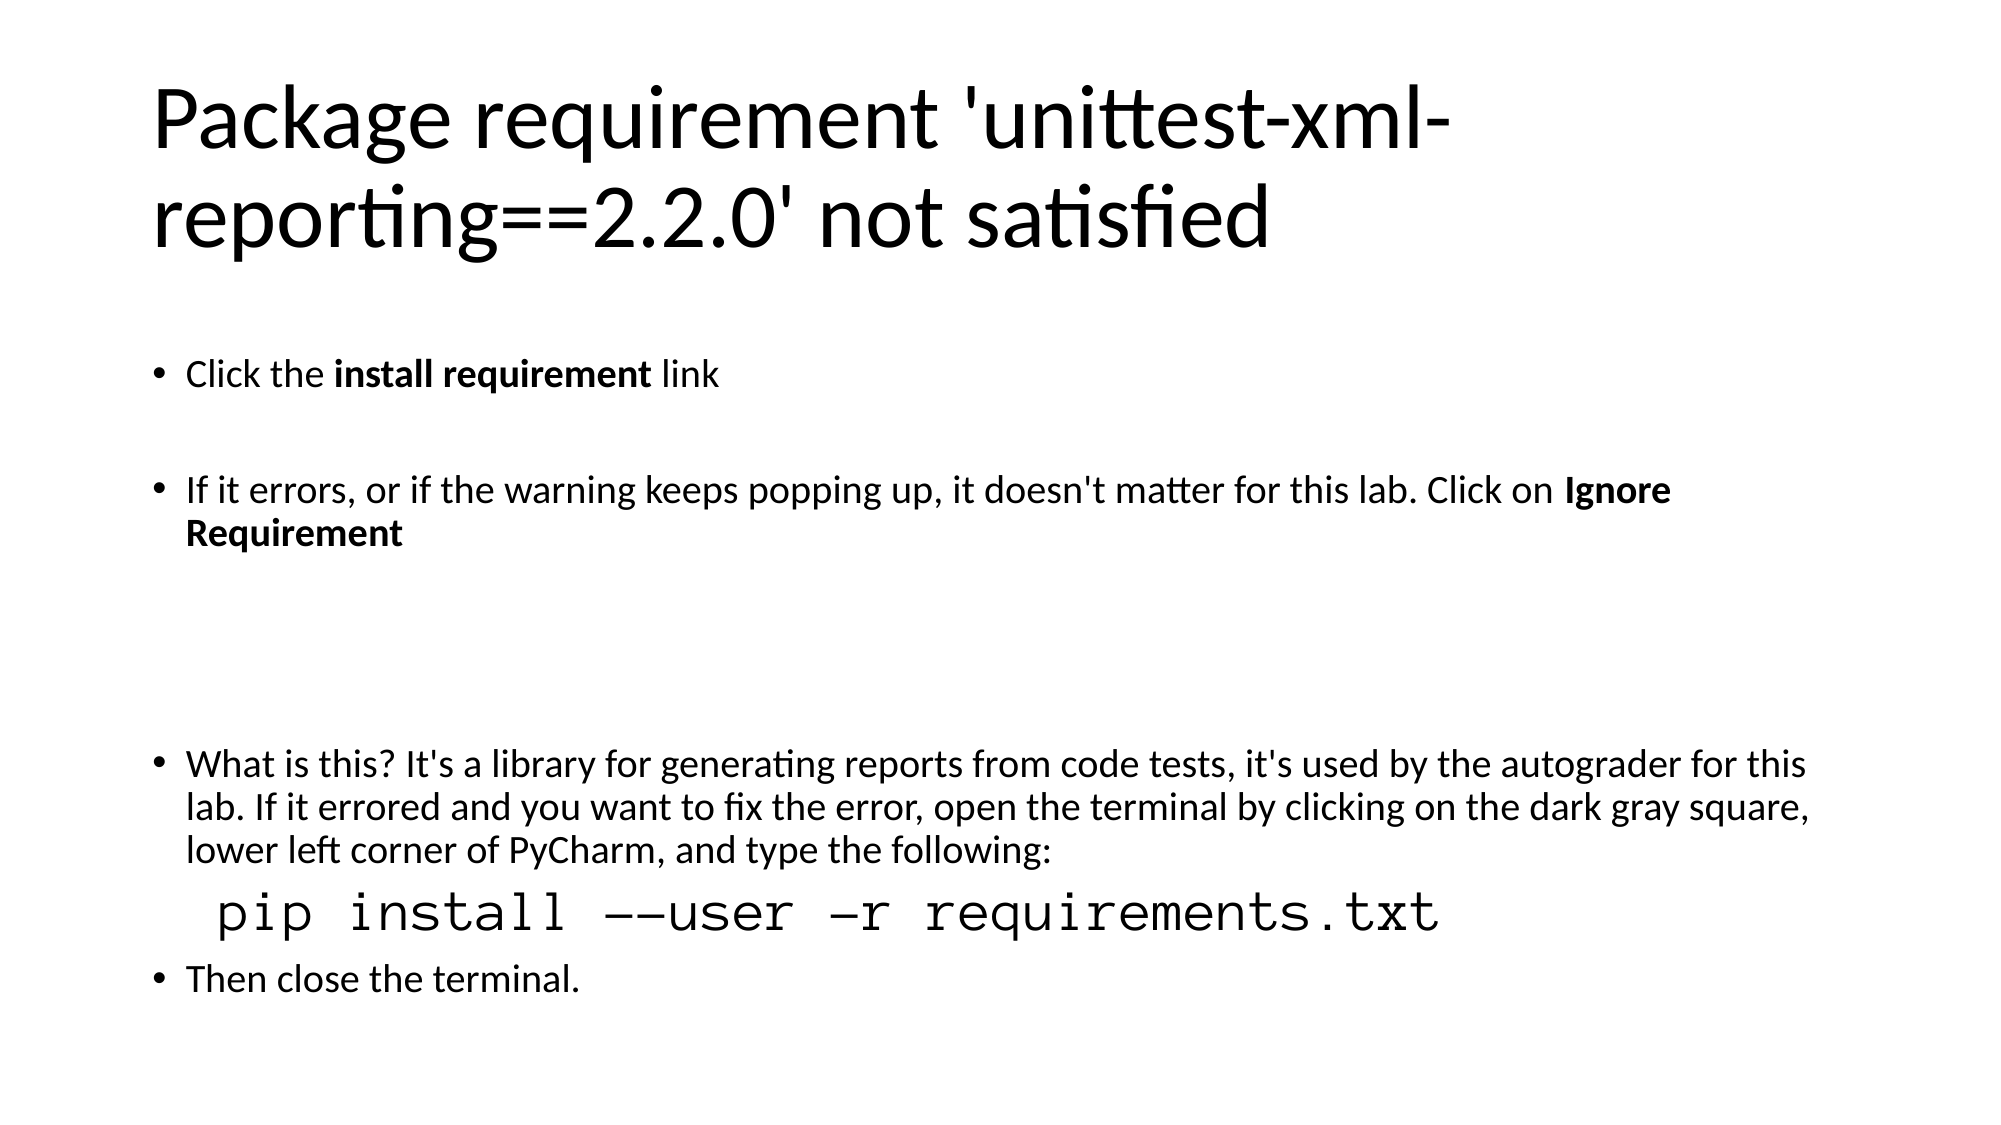

# Package requirement 'unittest-xml-reporting==2.2.0' not satisfied
Click the install requirement link

If it errors, or if the warning keeps popping up, it doesn't matter for this lab. Click on Ignore Requirement

What is this? It's a library for generating reports from code tests, it's used by the autograder for this lab. If it errored and you want to fix the error, open the terminal by clicking on the dark gray square, lower left corner of PyCharm, and type the following:
pip install --user -r requirements.txt
Then close the terminal.